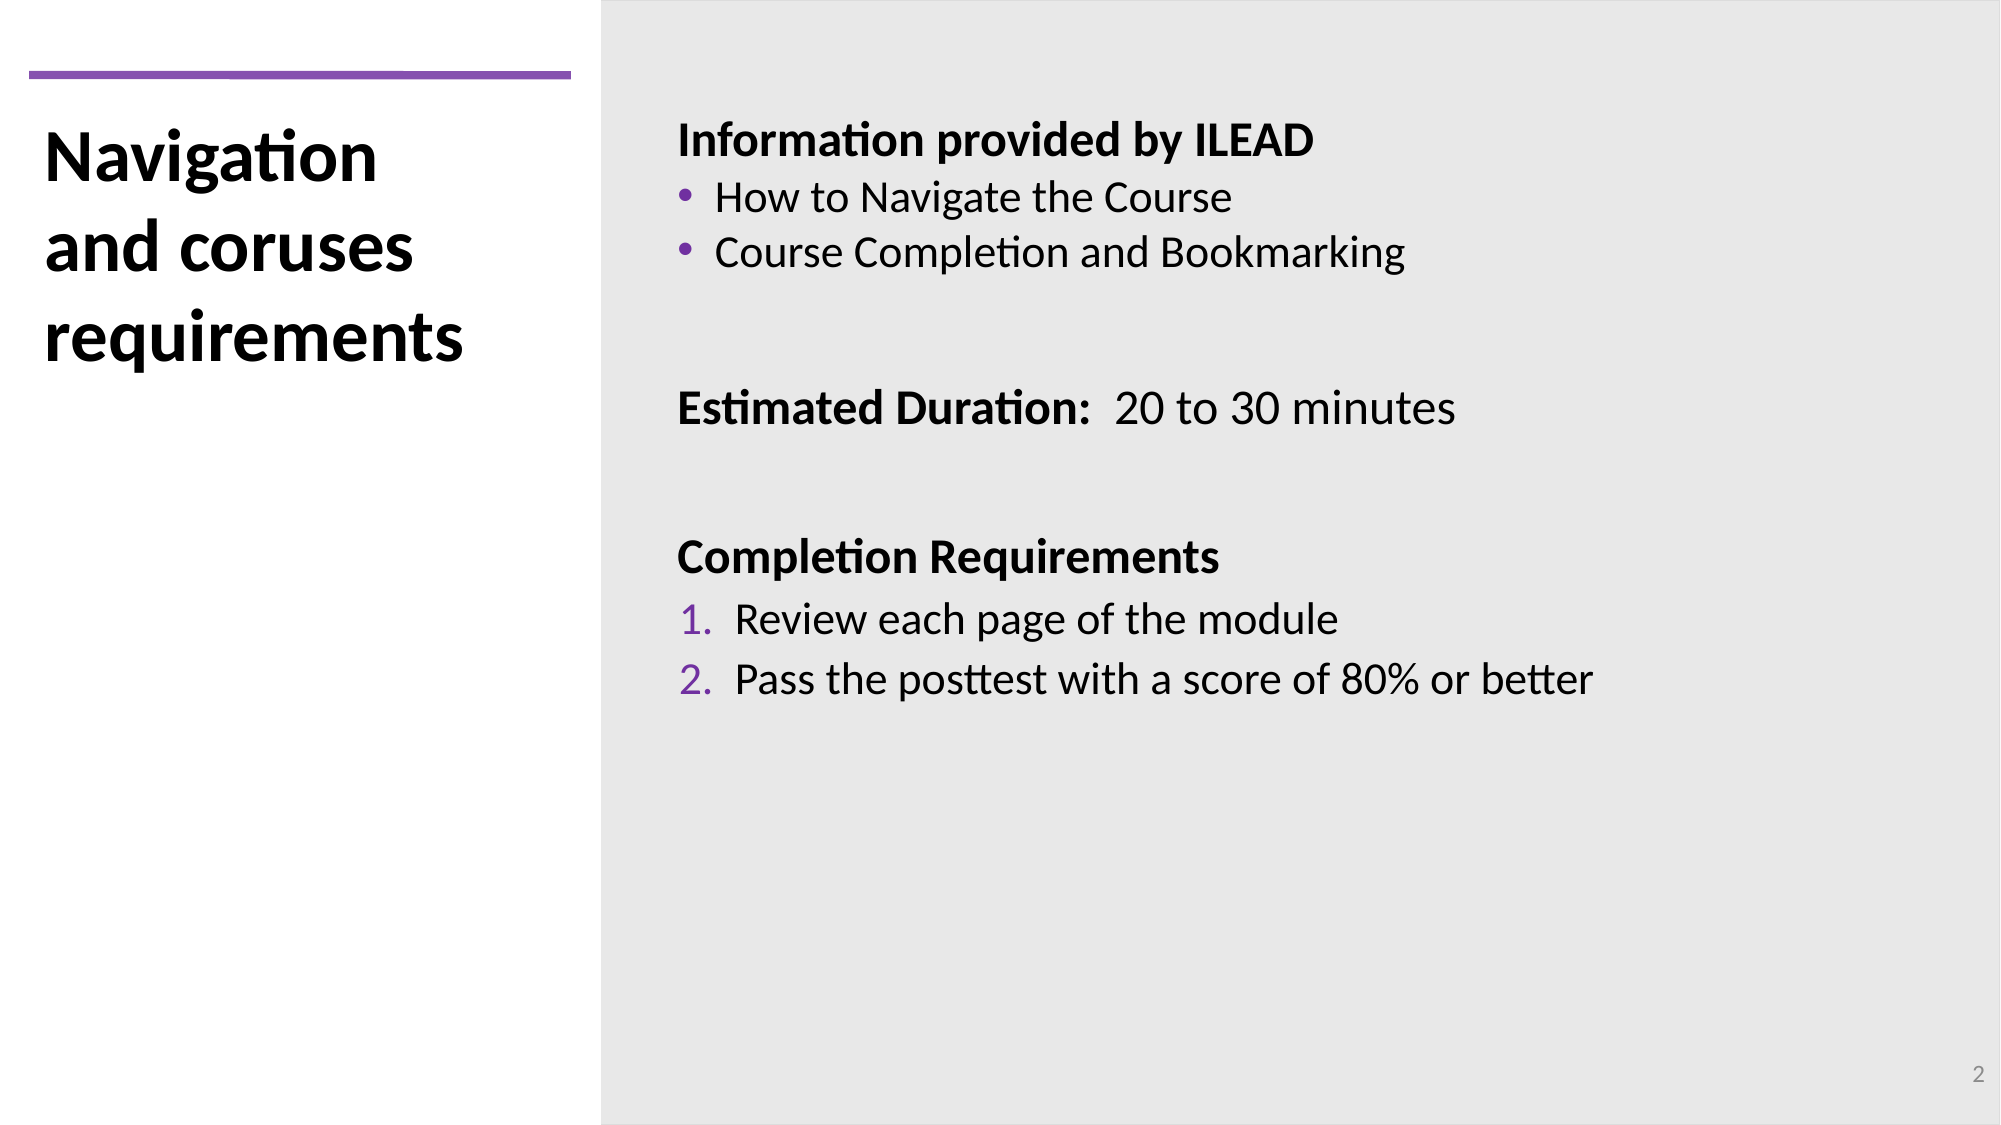

Information provided by ILEAD
How to Navigate the Course
Course Completion and Bookmarking

Estimated Duration:  20 to 30 minutes

Completion Requirements
Review each page of the module
Pass the posttest with a score of 80% or better
Navigation
and coruses requirements
2